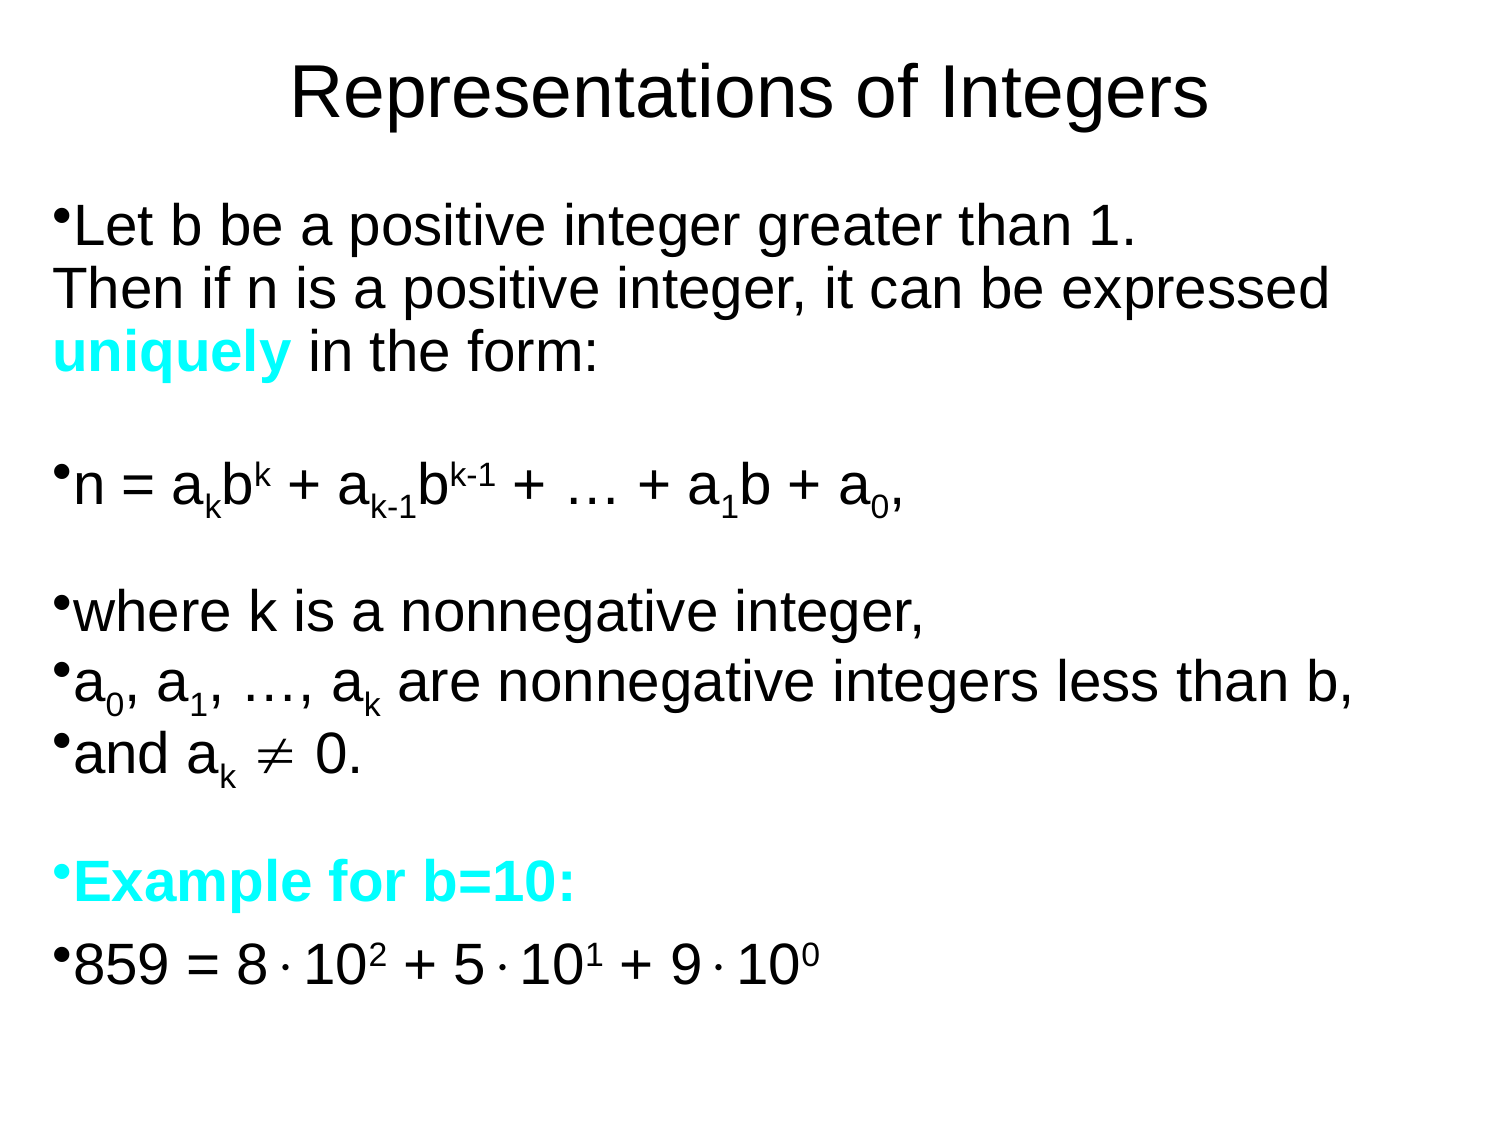

# Representations of Integers
Let b be a positive integer greater than 1.
Then if n is a positive integer, it can be expressed uniquely in the form:

n = akbk + ak-1bk-1 + … + a1b + a0,

where k is a nonnegative integer,
a0, a1, …, ak are nonnegative integers less than b,
and ak ≠ 0.

Example for b=10:

859 = 8⋅102 + 5⋅101 + 9⋅100